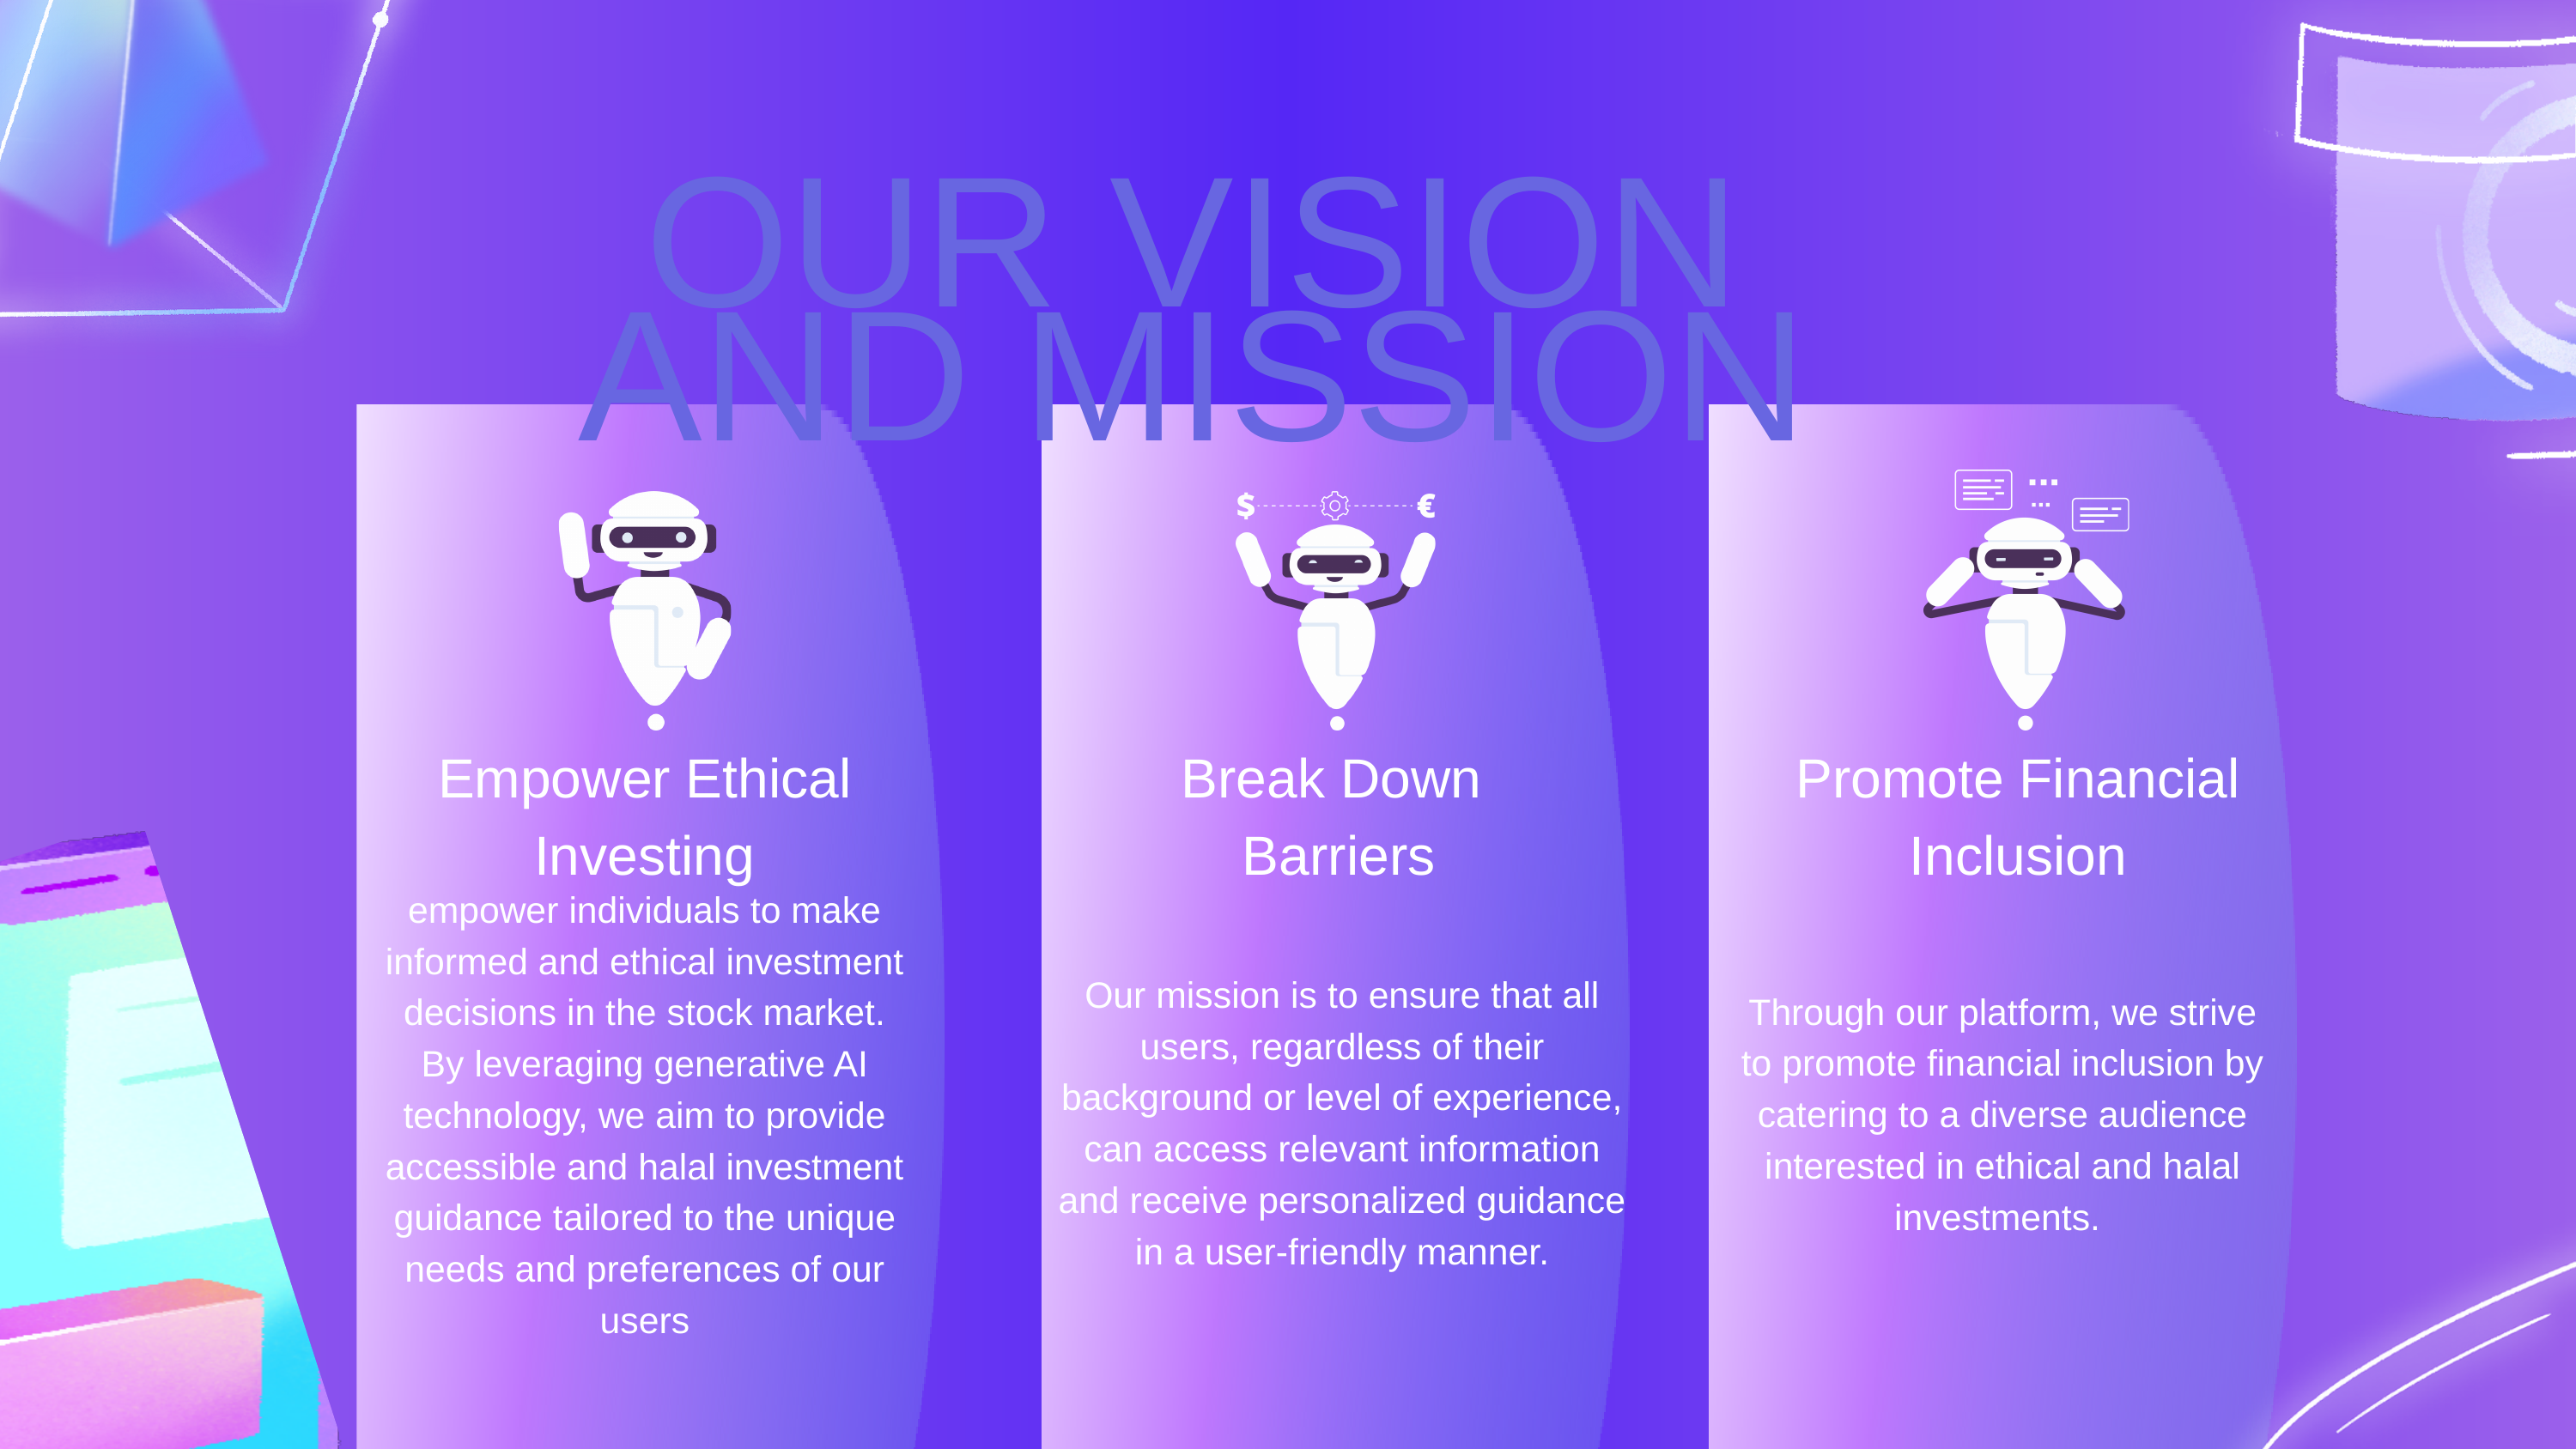

OUR VISION AND MISSION

Empower Ethical Investing
Break Down
 Barriers
Promote Financial Inclusion

empower individuals to make informed and ethical investment decisions in the stock market. By leveraging generative AI technology, we aim to provide accessible and halal investment guidance tailored to the unique needs and preferences of our users
Our mission is to ensure that all users, regardless of their background or level of experience, can access relevant information and receive personalized guidance in a user-friendly manner.
Through our platform, we strive to promote financial inclusion by catering to a diverse audience interested in ethical and halal investments.